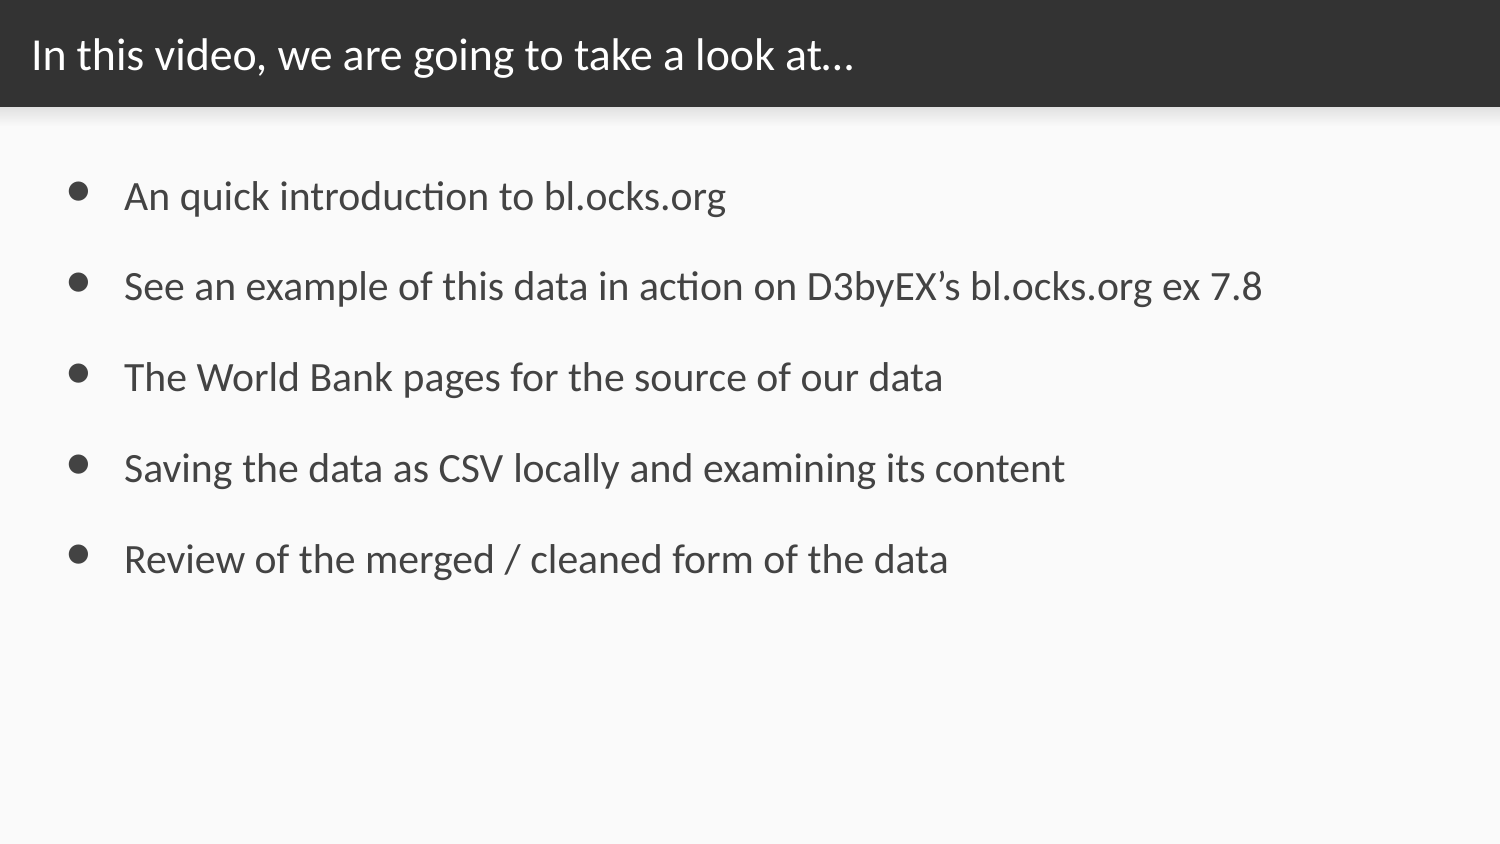

# In this video, we are going to take a look at…
An quick introduction to bl.ocks.org
See an example of this data in action on D3byEX’s bl.ocks.org ex 7.8
The World Bank pages for the source of our data
Saving the data as CSV locally and examining its content
Review of the merged / cleaned form of the data